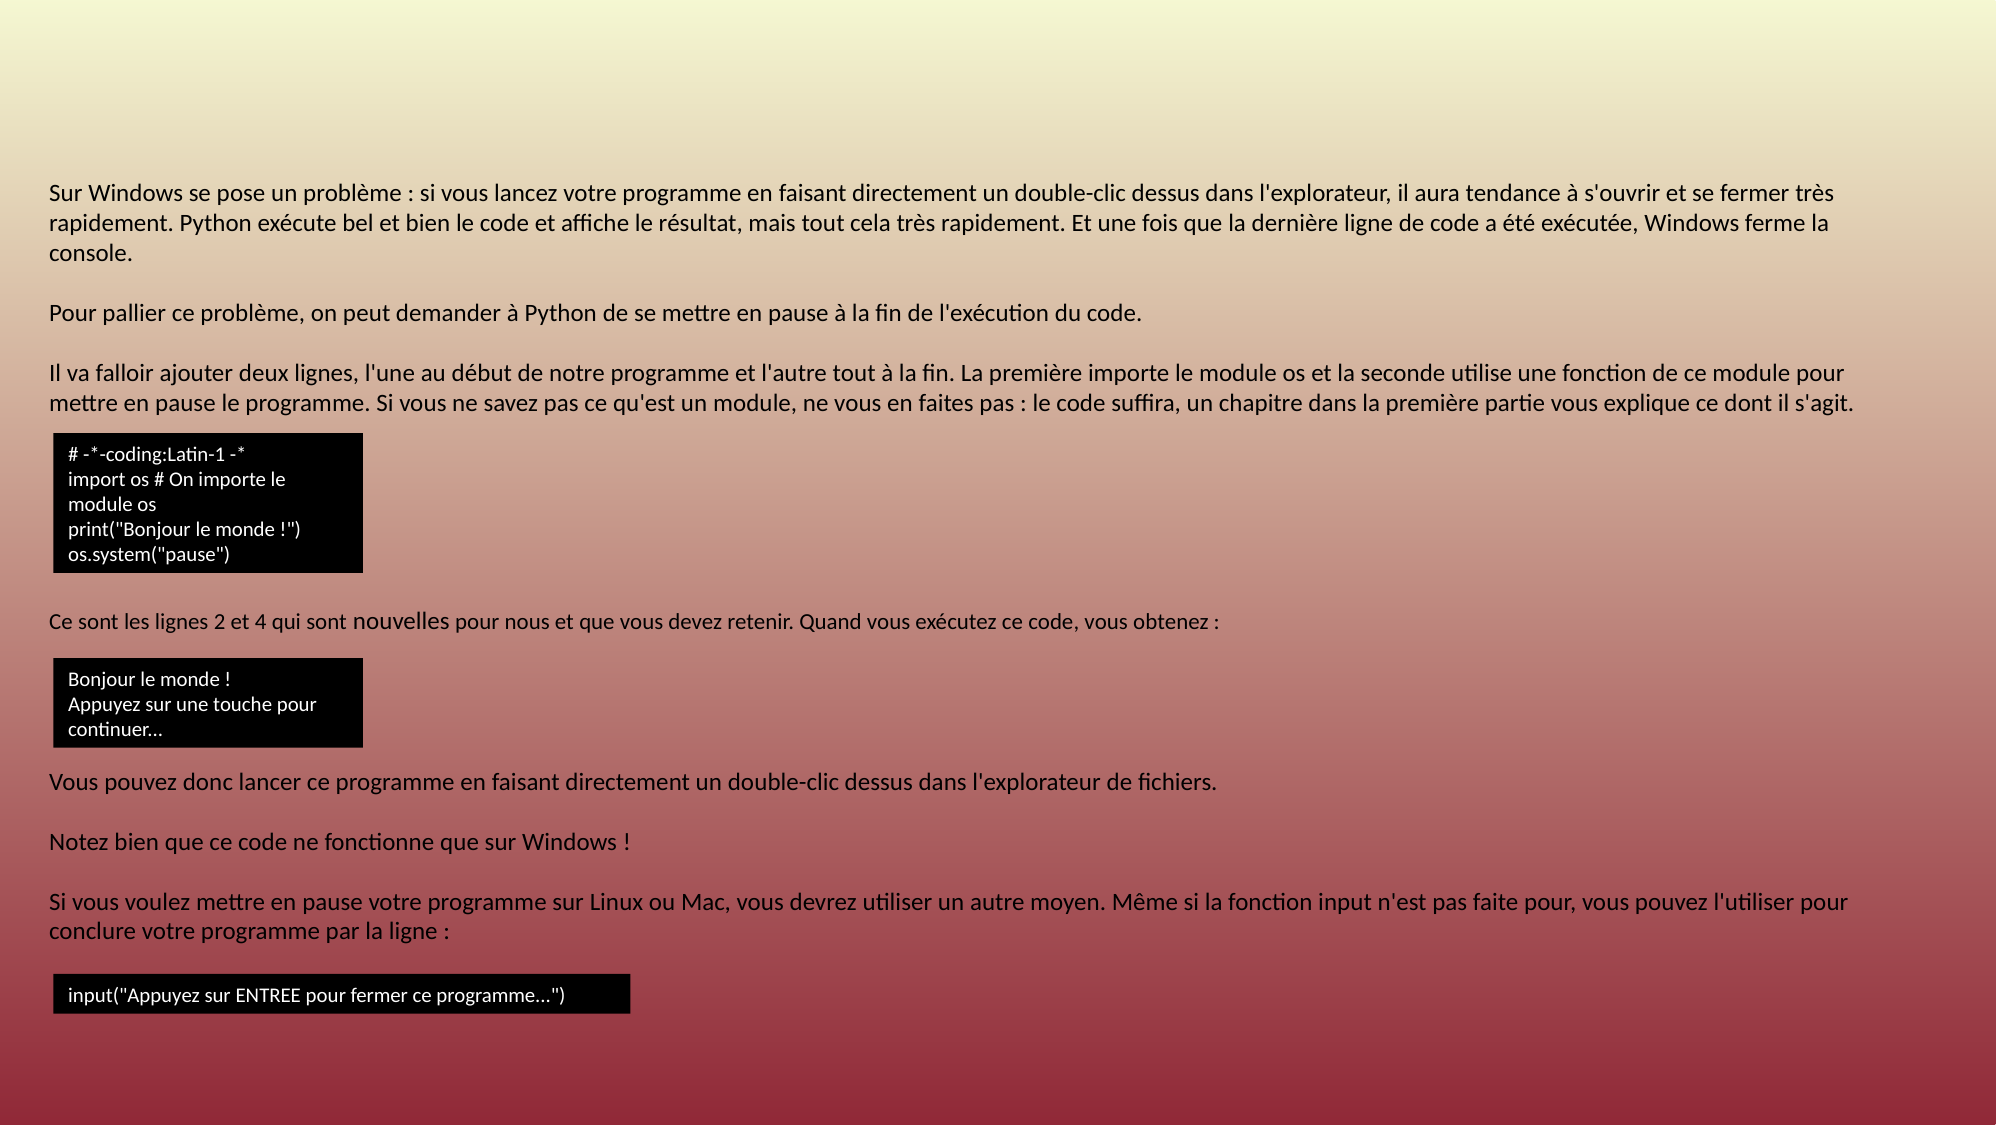

# Mettre en pause notre programme
Sur Windows se pose un problème : si vous lancez votre programme en faisant directement un double-clic dessus dans l'explorateur, il aura tendance à s'ouvrir et se fermer très rapidement. Python exécute bel et bien le code et affiche le résultat, mais tout cela très rapidement. Et une fois que la dernière ligne de code a été exécutée, Windows ferme la console.

Pour pallier ce problème, on peut demander à Python de se mettre en pause à la fin de l'exécution du code.

Il va falloir ajouter deux lignes, l'une au début de notre programme et l'autre tout à la fin. La première importe le module os et la seconde utilise une fonction de ce module pour mettre en pause le programme. Si vous ne savez pas ce qu'est un module, ne vous en faites pas : le code suffira, un chapitre dans la première partie vous explique ce dont il s'agit.
# -*-coding:Latin-1 -*
import os # On importe le module os
print("Bonjour le monde !")
os.system("pause")
Ce sont les lignes 2 et 4 qui sont nouvelles pour nous et que vous devez retenir. Quand vous exécutez ce code, vous obtenez :
Bonjour le monde !
Appuyez sur une touche pour continuer...
Vous pouvez donc lancer ce programme en faisant directement un double-clic dessus dans l'explorateur de fichiers.

Notez bien que ce code ne fonctionne que sur Windows !

Si vous voulez mettre en pause votre programme sur Linux ou Mac, vous devrez utiliser un autre moyen. Même si la fonction input n'est pas faite pour, vous pouvez l'utiliser pour conclure votre programme par la ligne :
input("Appuyez sur ENTREE pour fermer ce programme...")

581